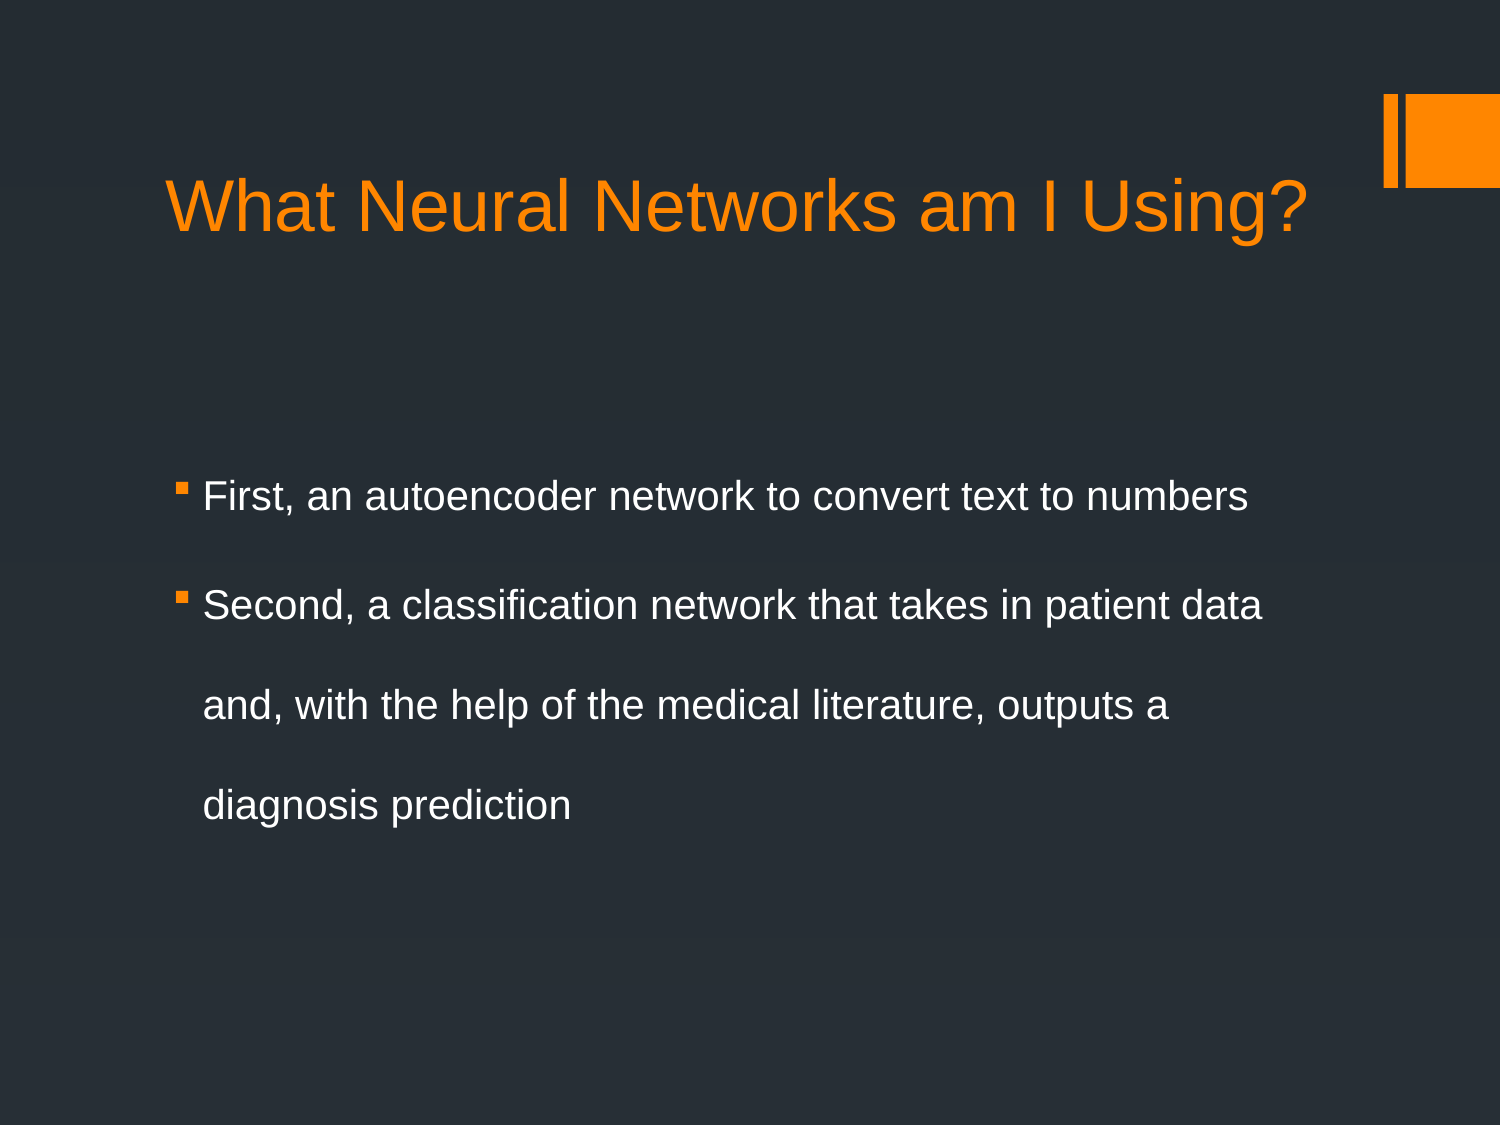

# What Neural Networks am I Using?
First, an autoencoder network to convert text to numbers
Second, a classification network that takes in patient data and, with the help of the medical literature, outputs a diagnosis prediction